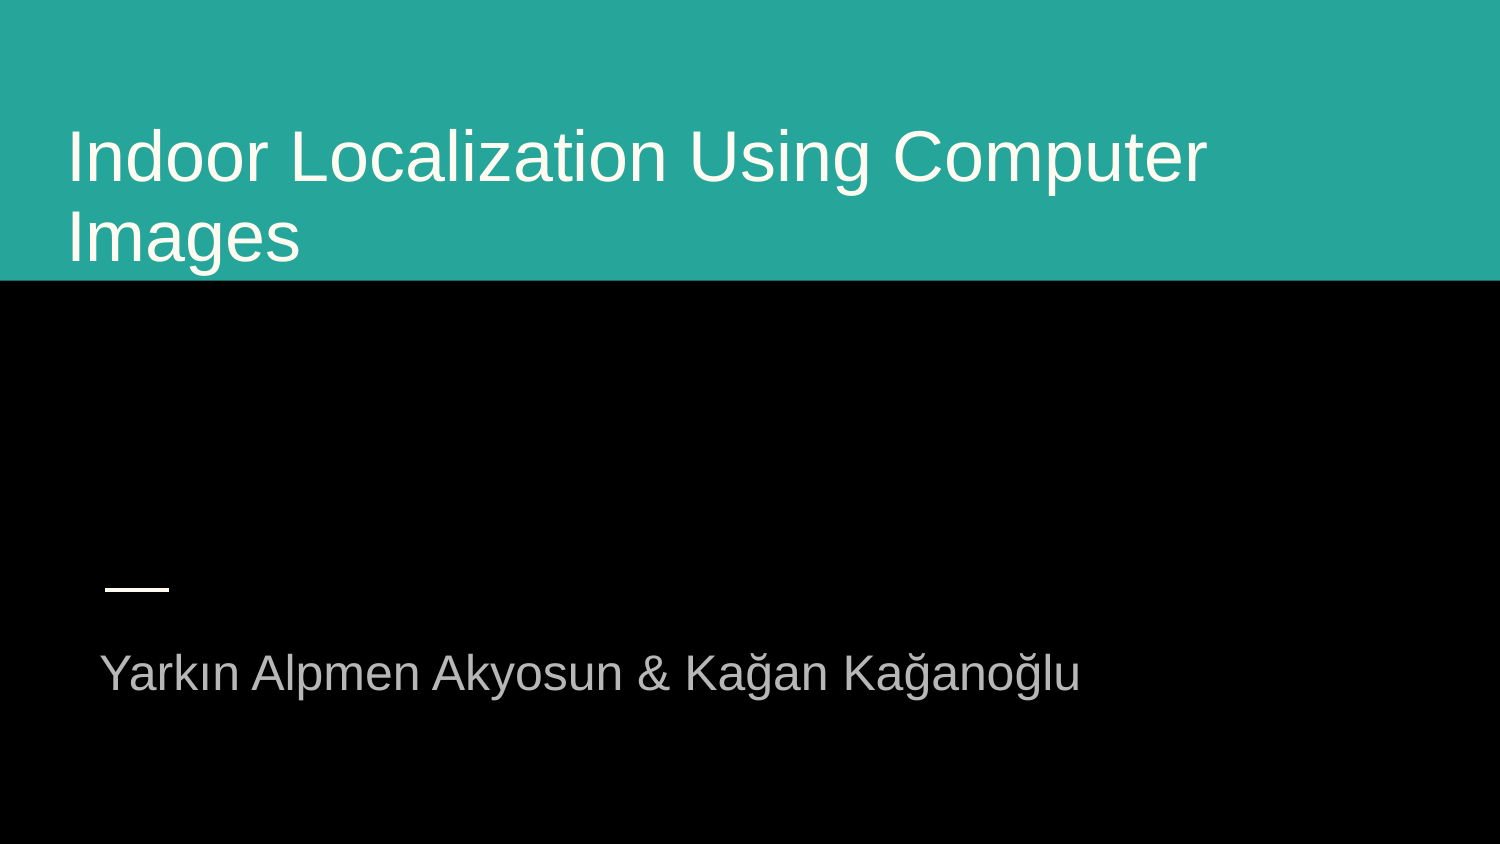

# Indoor Localization Using Computer Images
Yarkın Alpmen Akyosun & Kağan Kağanoğlu